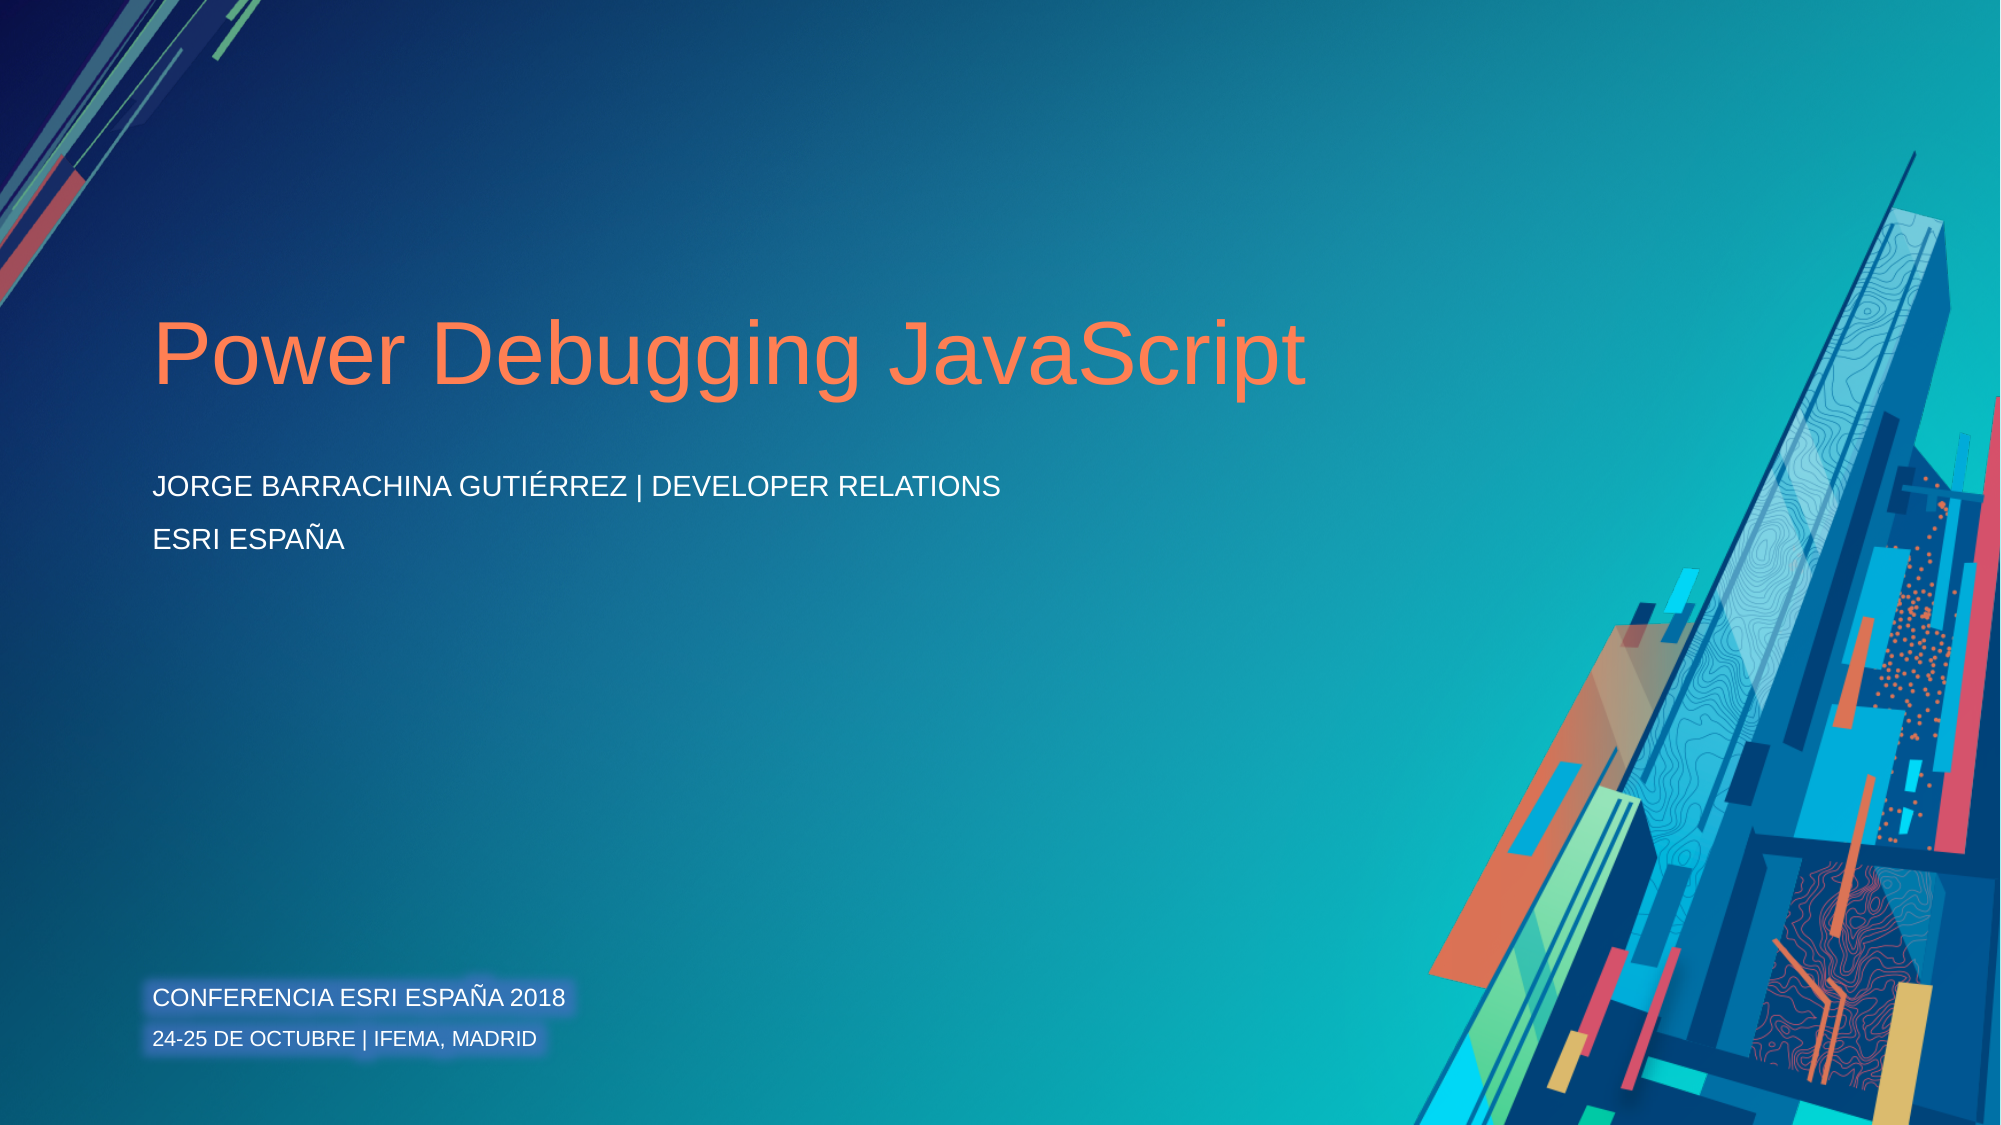

# Power Debugging JavaScript
JORGE BARRACHINA GUTIÉRREZ | DEVELOPER RELATIONS
ESRI ESPAÑA